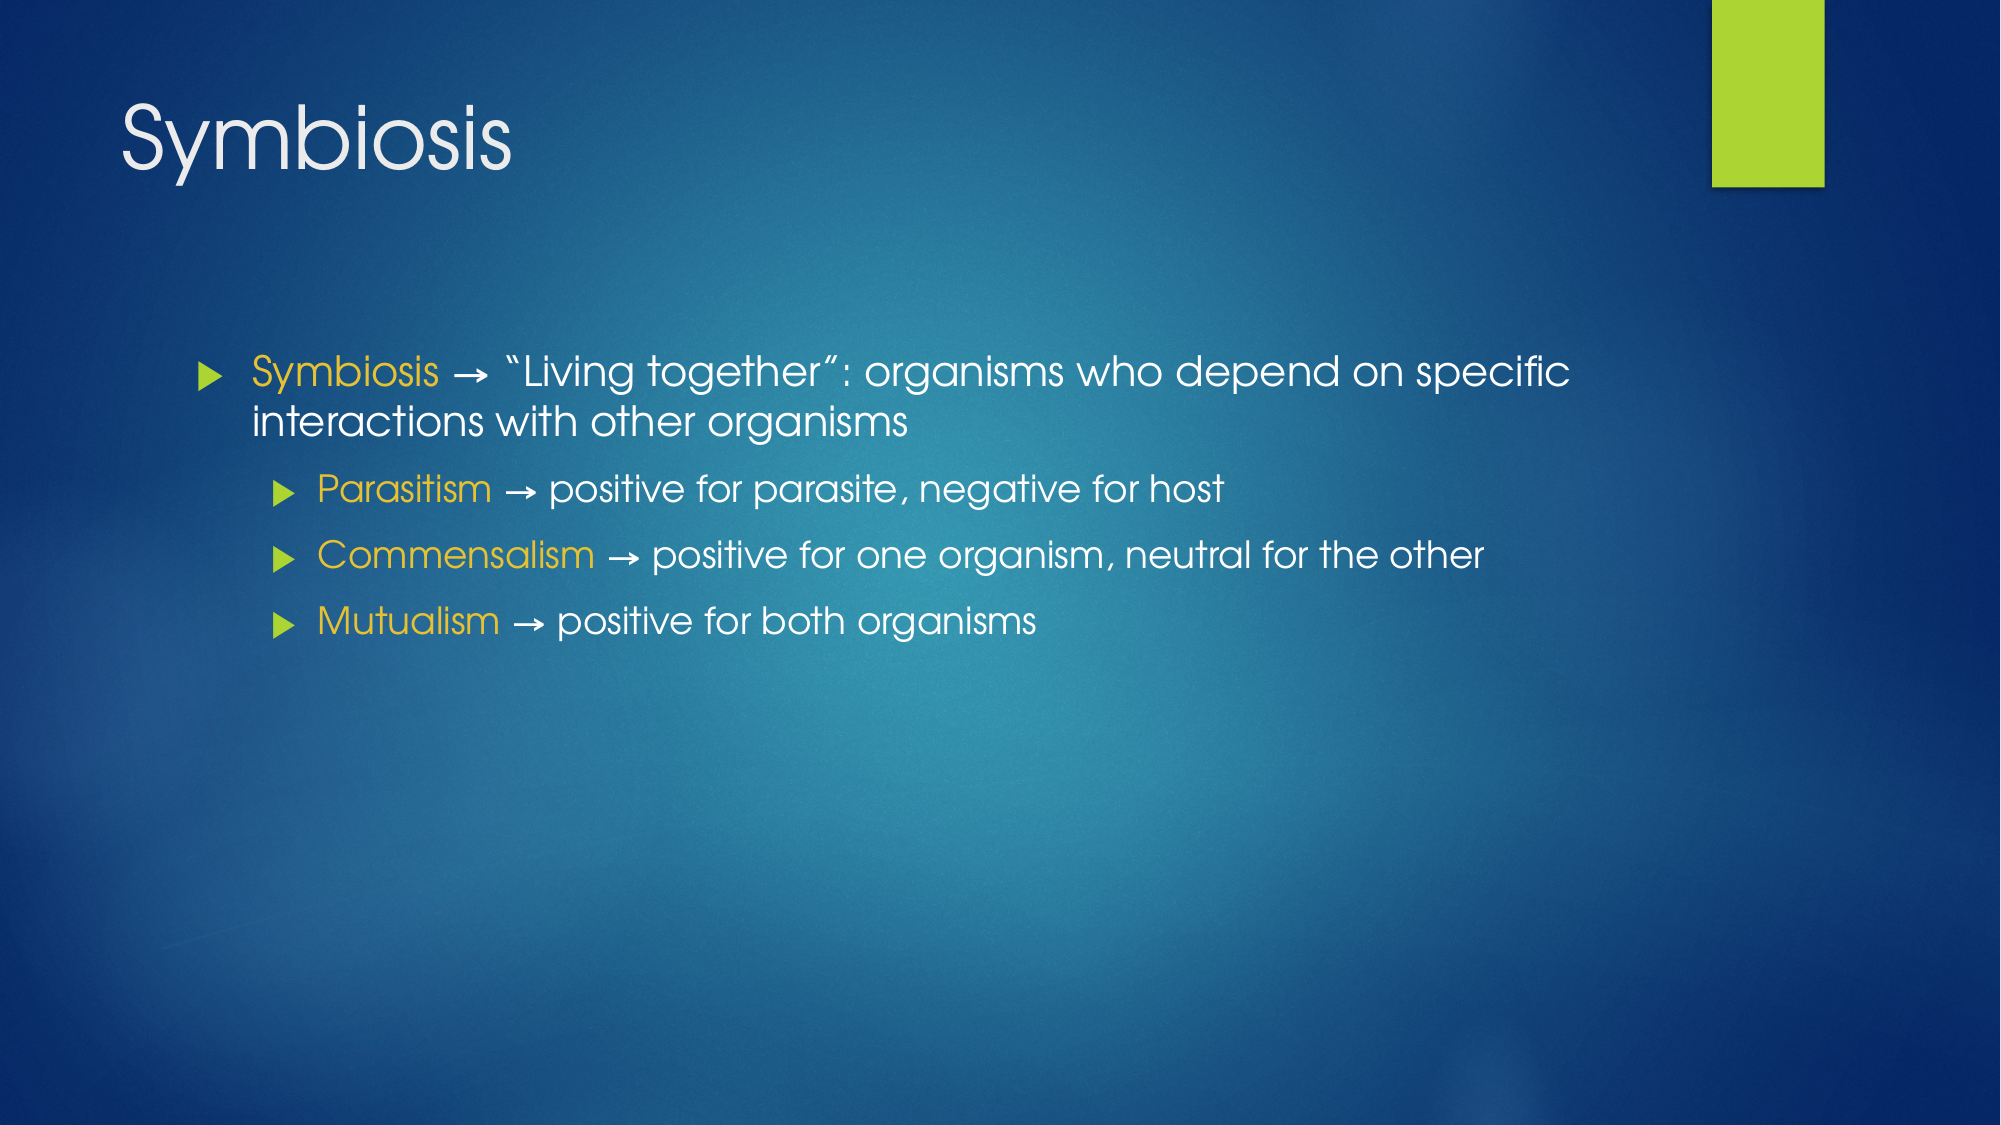

# Symbiosis
Symbiosis → “Living together”: organisms who depend on specific interactions with other organisms
Parasitism → positive for parasite, negative for host
Commensalism → positive for one organism, neutral for the other
Mutualism → positive for both organisms